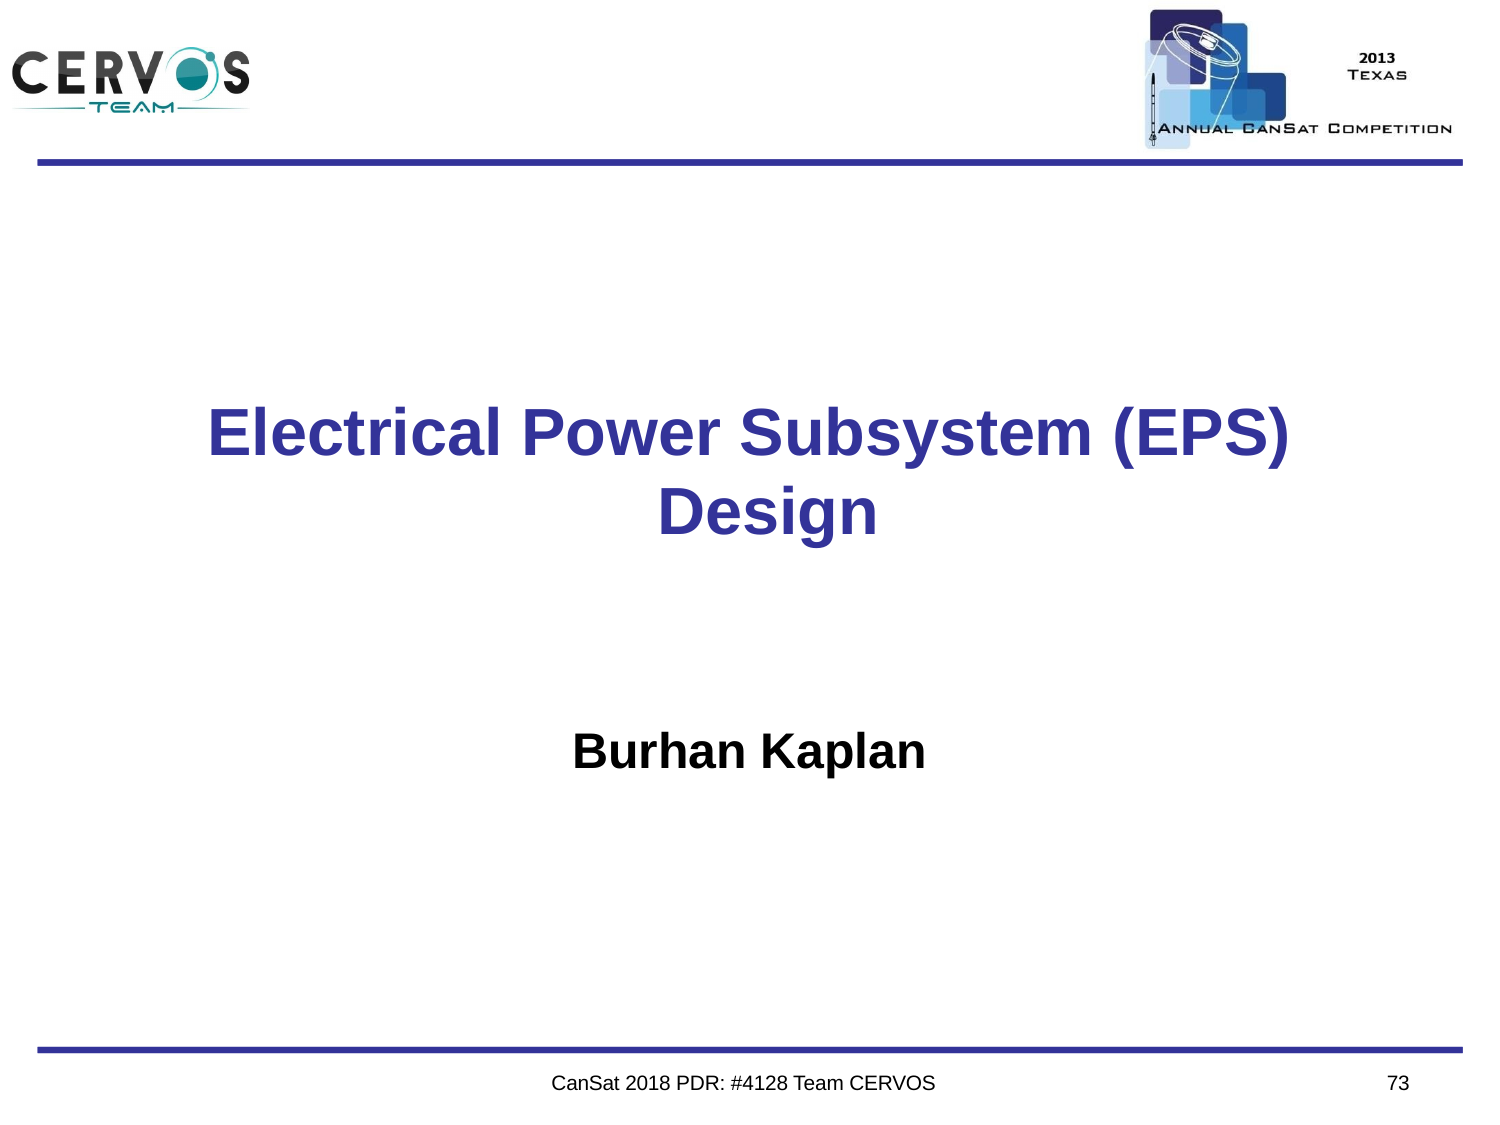

Team Logo
Here
(If You Want)

# Electrical Power Subsystem (EPS)  Design
Burhan Kaplan

CanSat 2018 PDR: #4128 Team CERVOS
73